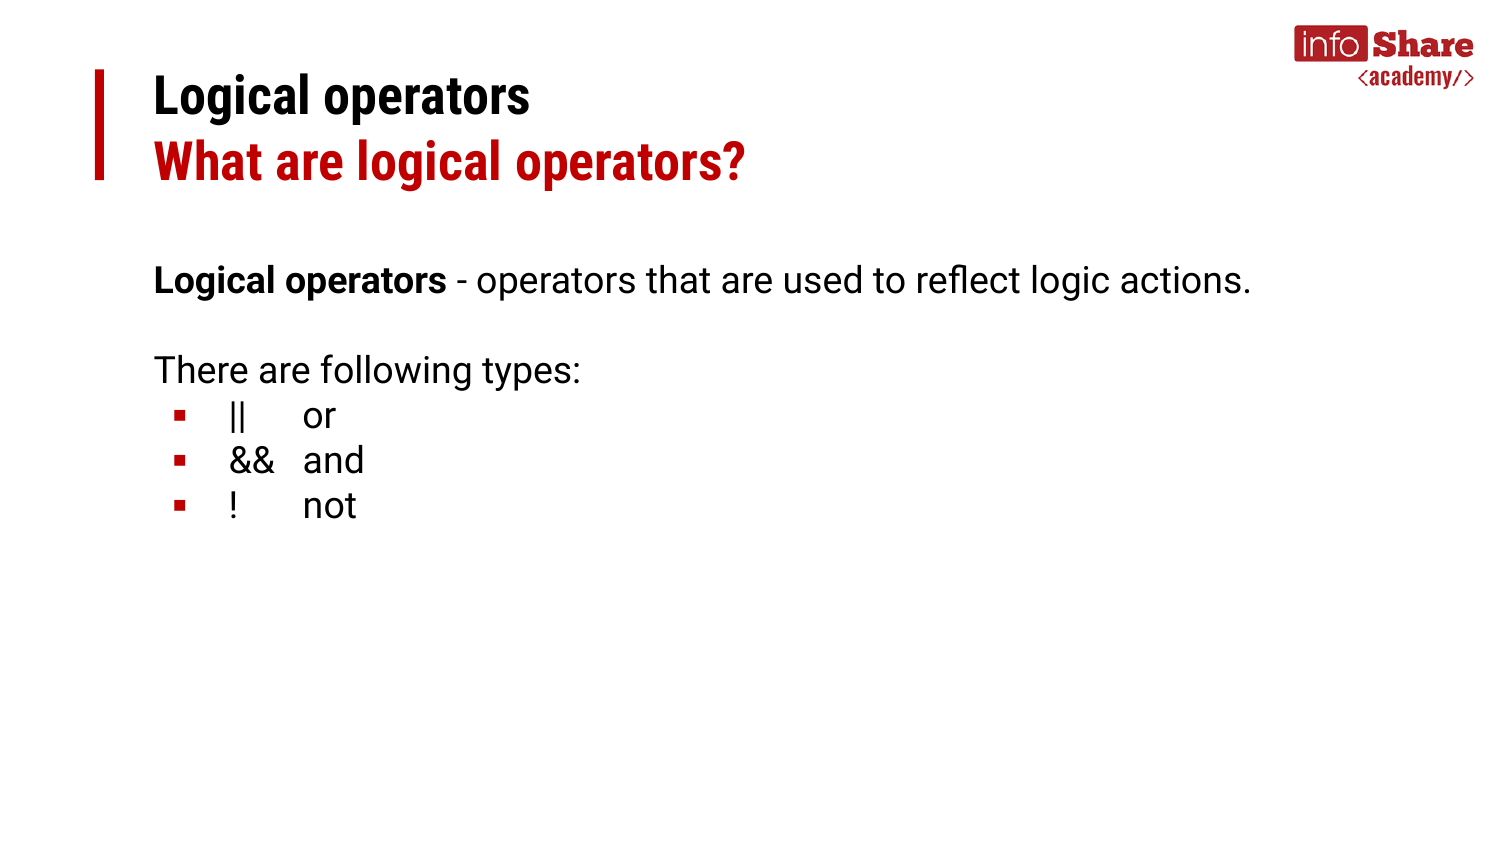

# Logical operators
What are logical operators?
Logical operators - operators that are used to reflect logic actions.
There are following types:
||      or
&&   and
!       not